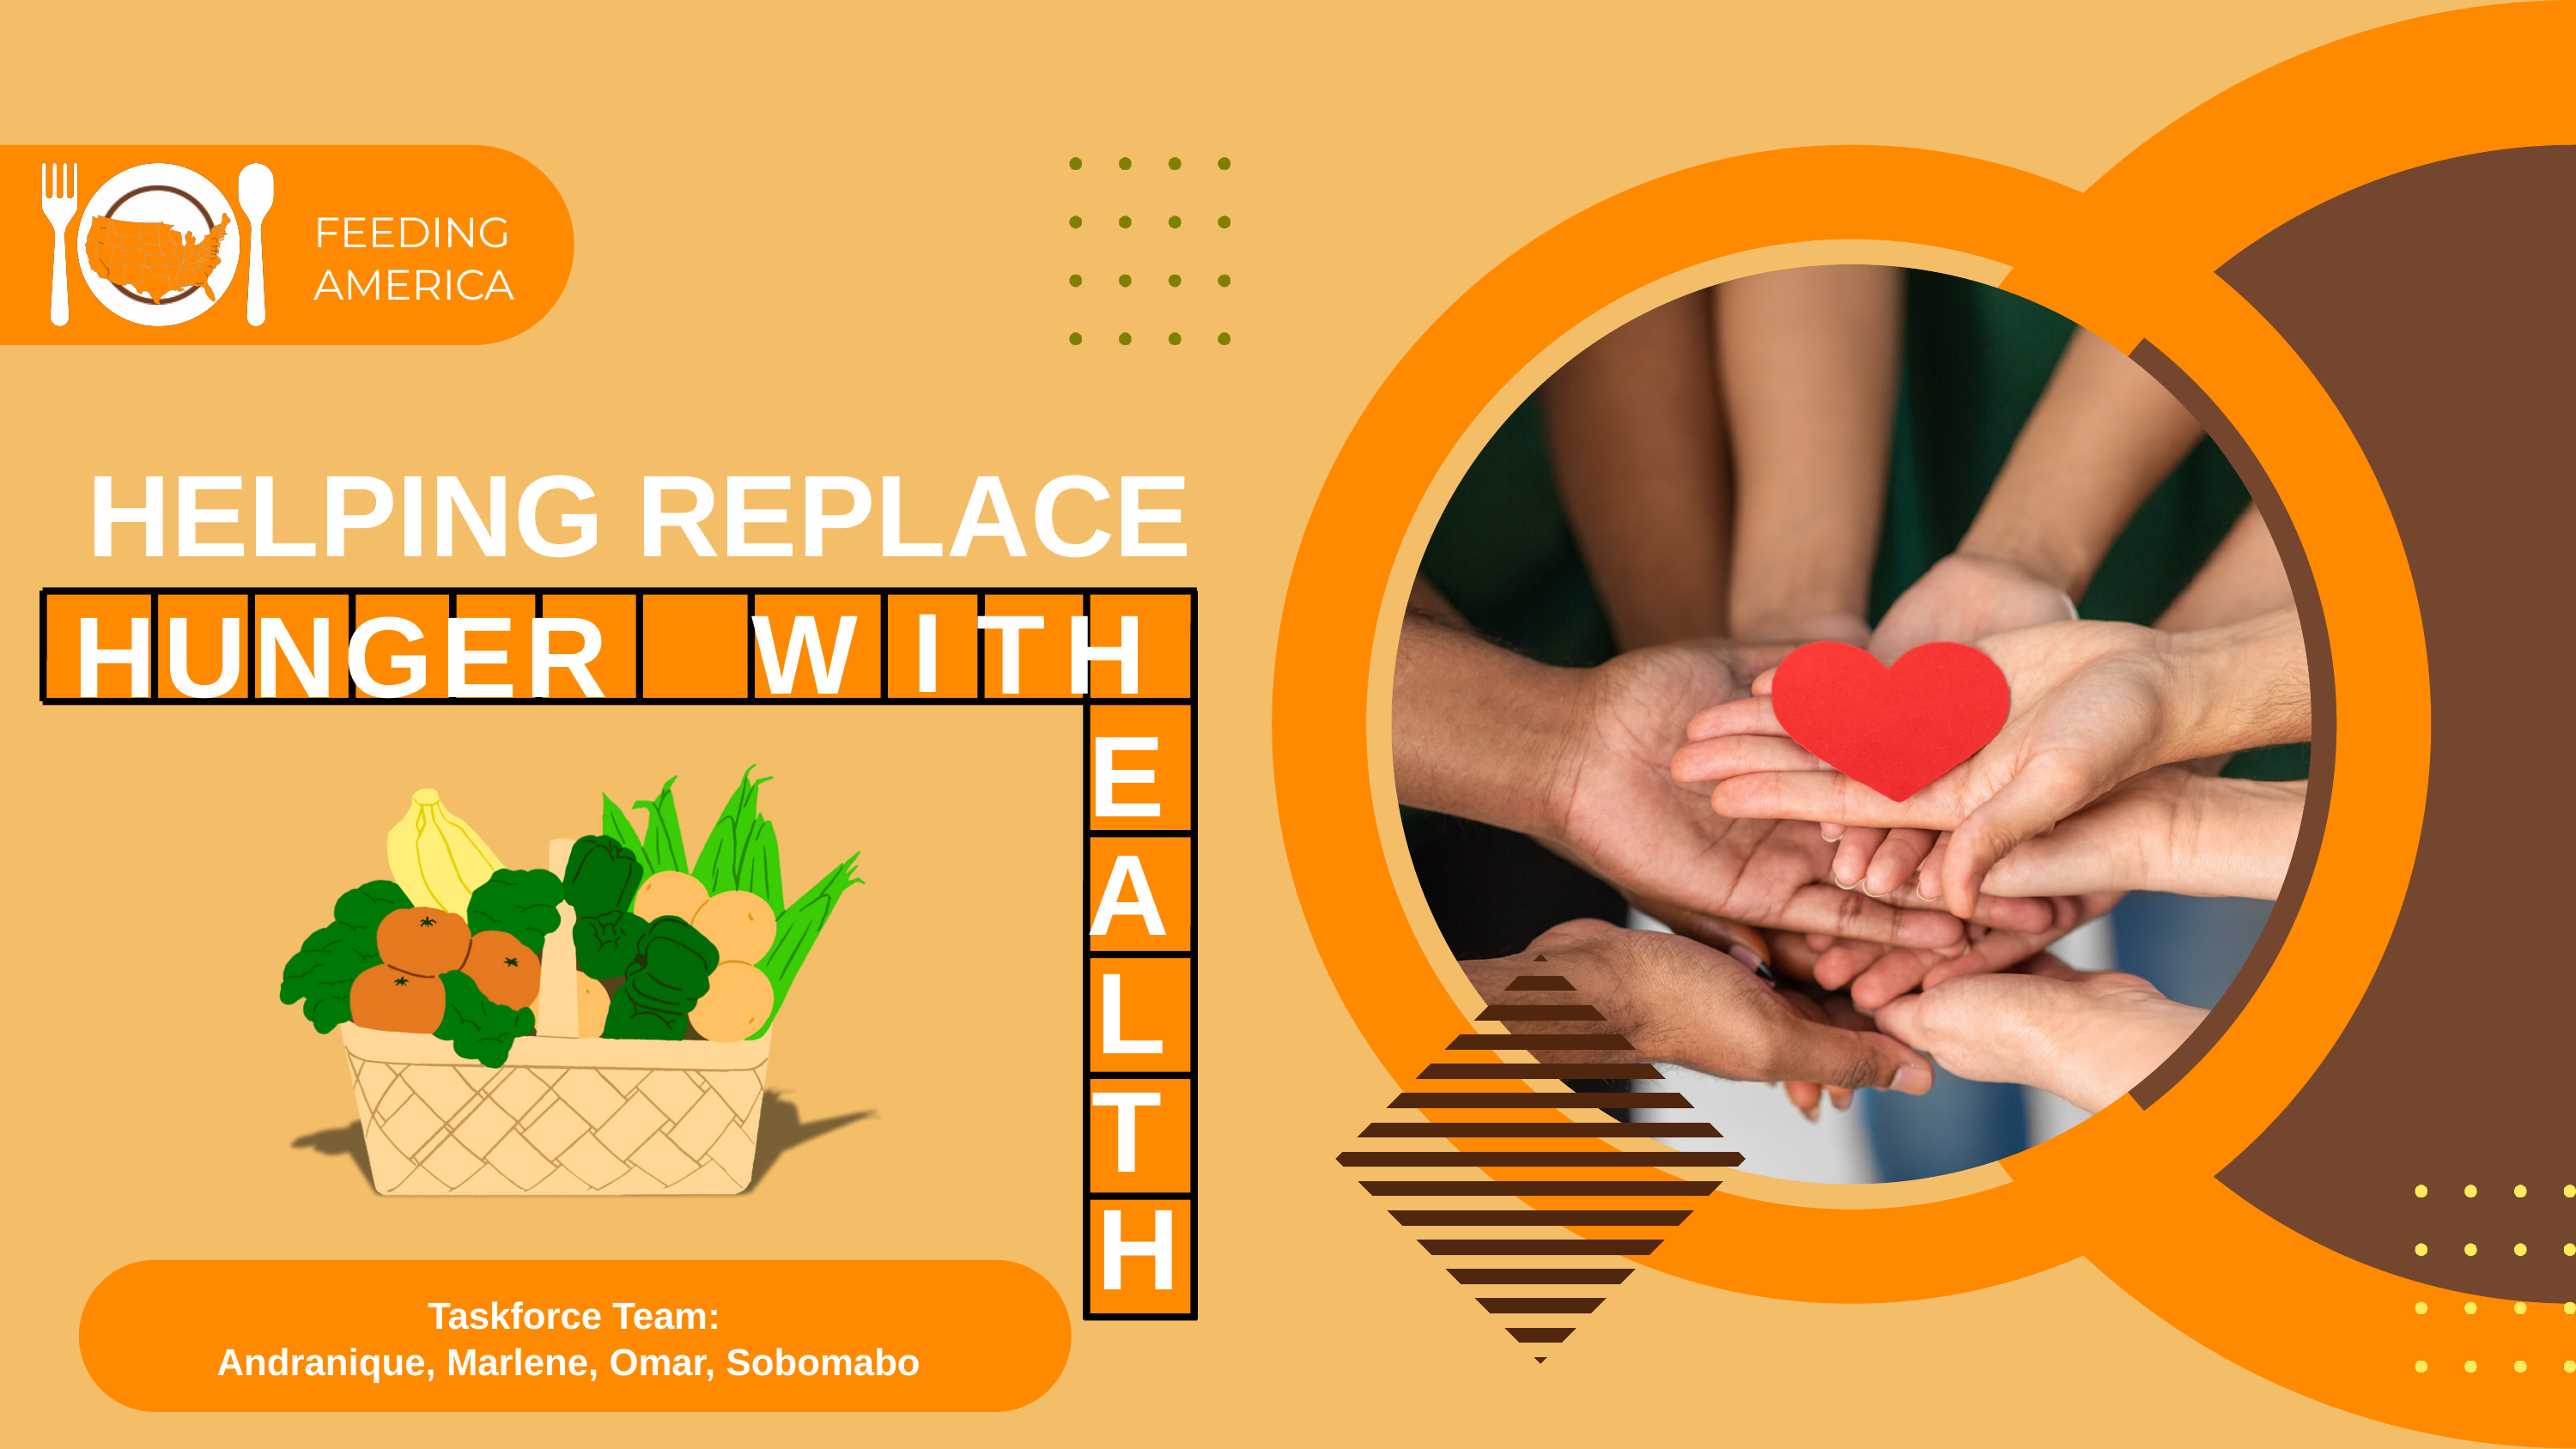

FEEDING
AMERICA

HELPING REPLACE
I
W  TH
HUNGER

EALTH

Taskforce Team:
Andranique, Marlene, Omar, Sobomabo